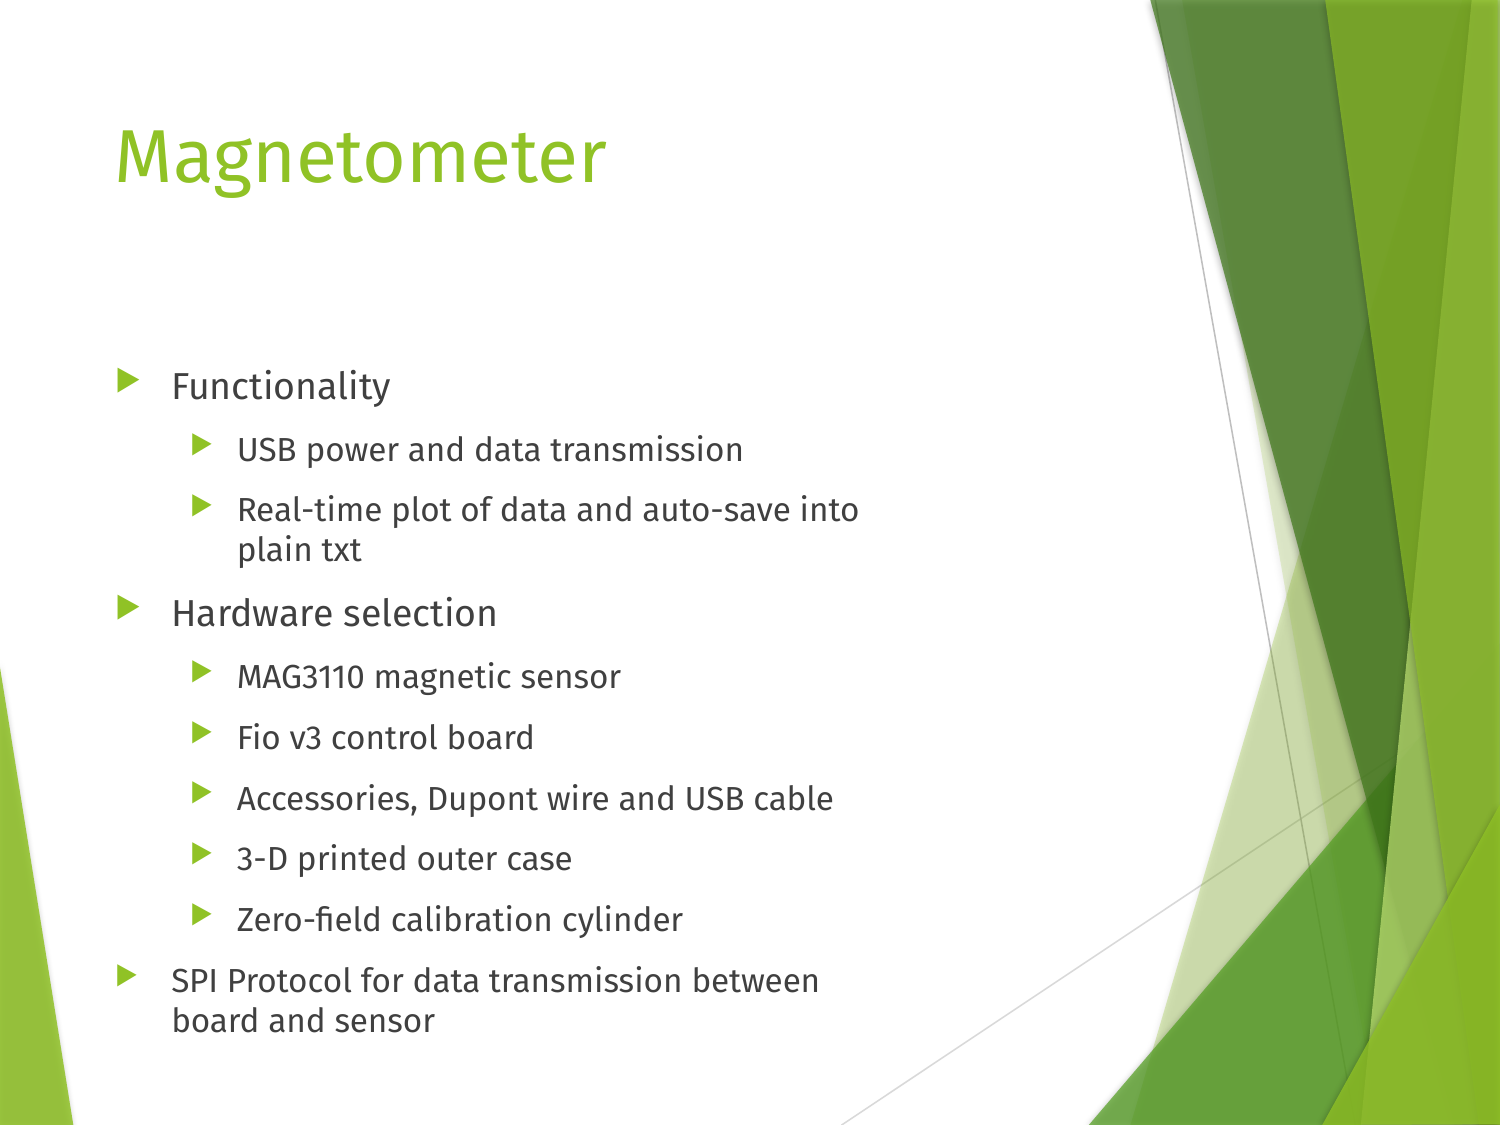

# Magnetometer
Functionality
USB power and data transmission
Real-time plot of data and auto-save into plain txt
Hardware selection
MAG3110 magnetic sensor
Fio v3 control board
Accessories, Dupont wire and USB cable
3-D printed outer case
Zero-field calibration cylinder
SPI Protocol for data transmission between board and sensor